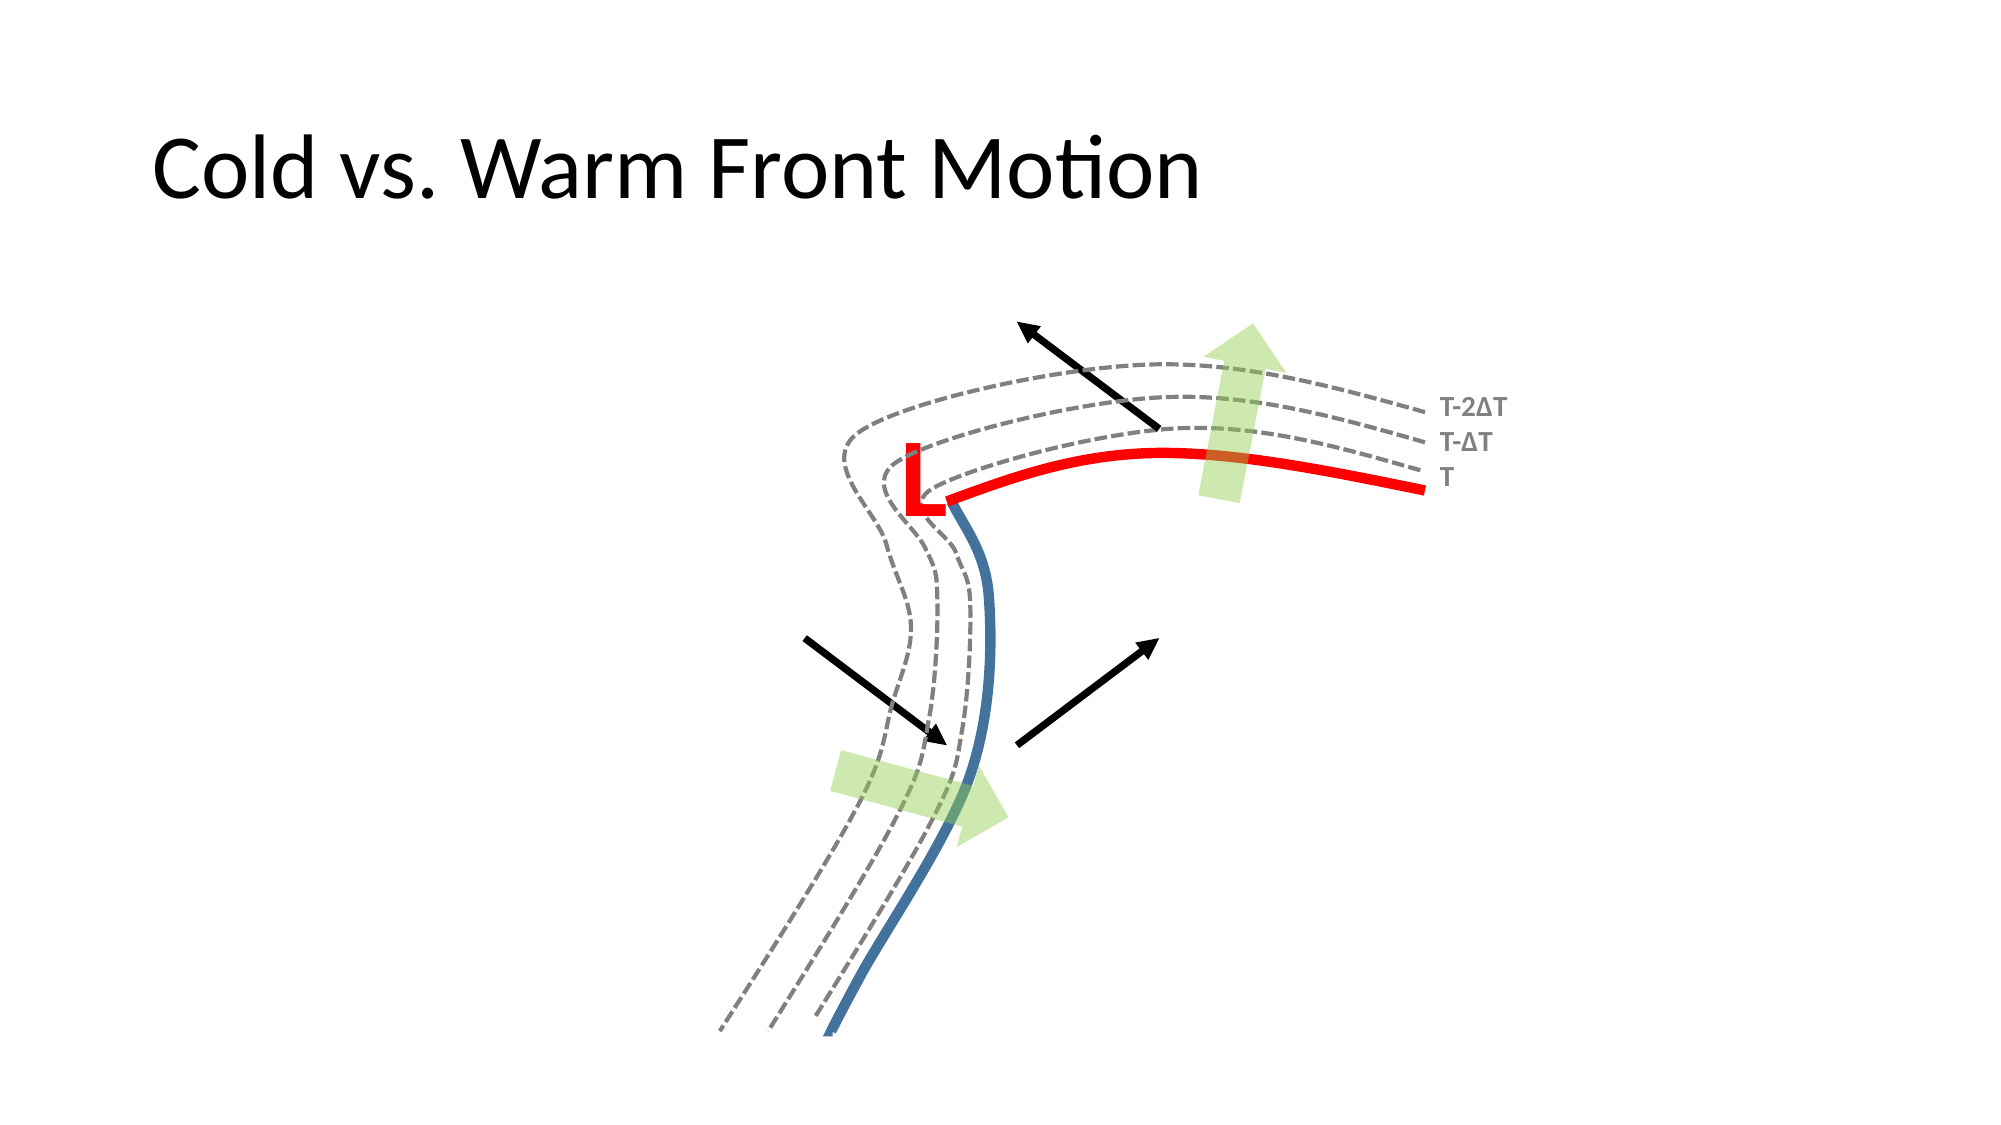

# Cold vs. Warm Front Motion

T-2ΔT
T-ΔT
T

L